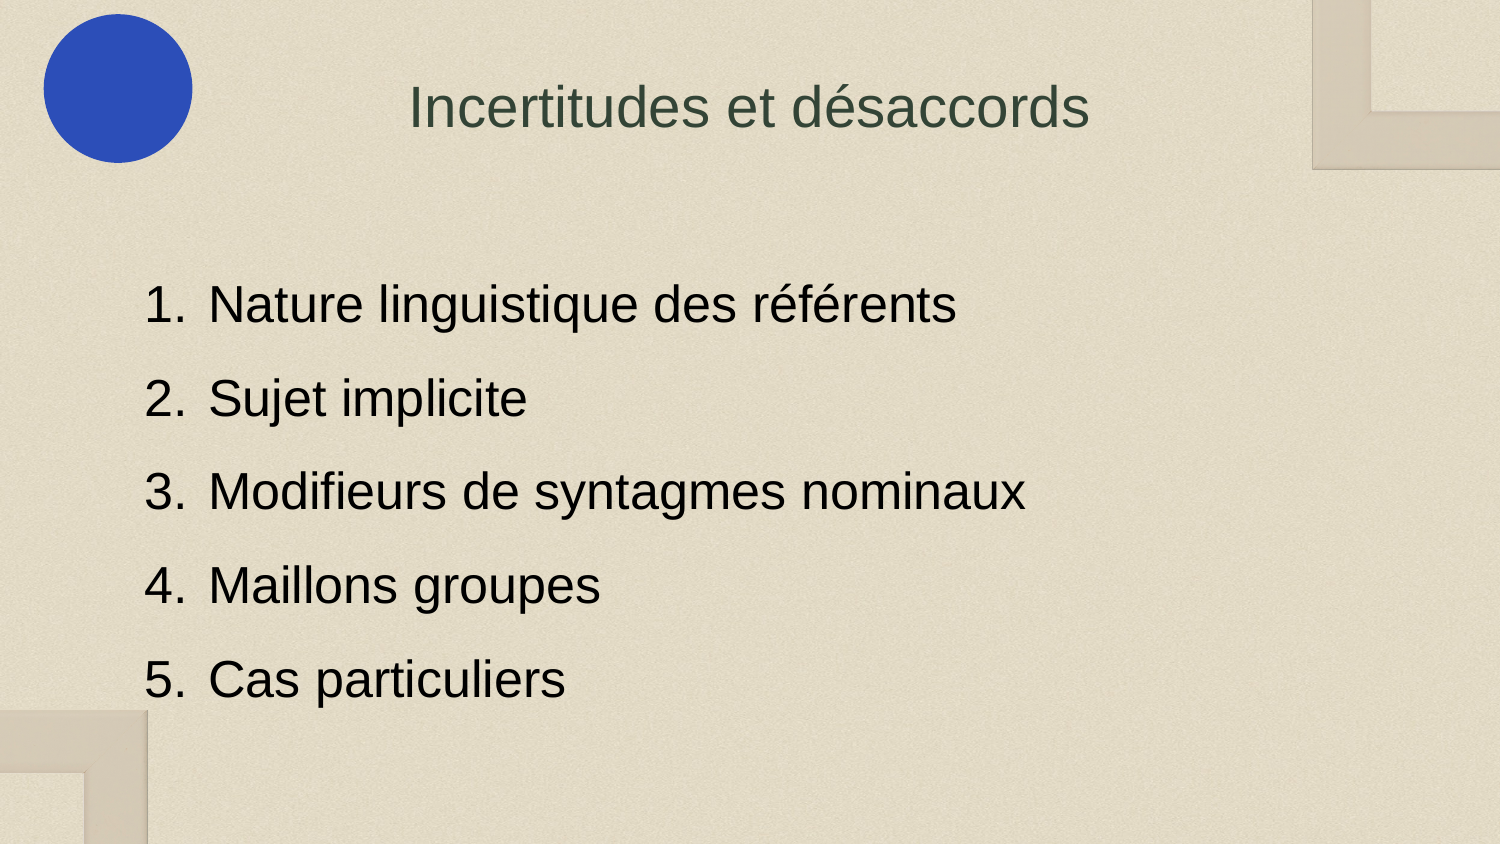

# Incertitudes et désaccords
Nature linguistique des référents
Sujet implicite
Modifieurs de syntagmes nominaux
Maillons groupes
Cas particuliers